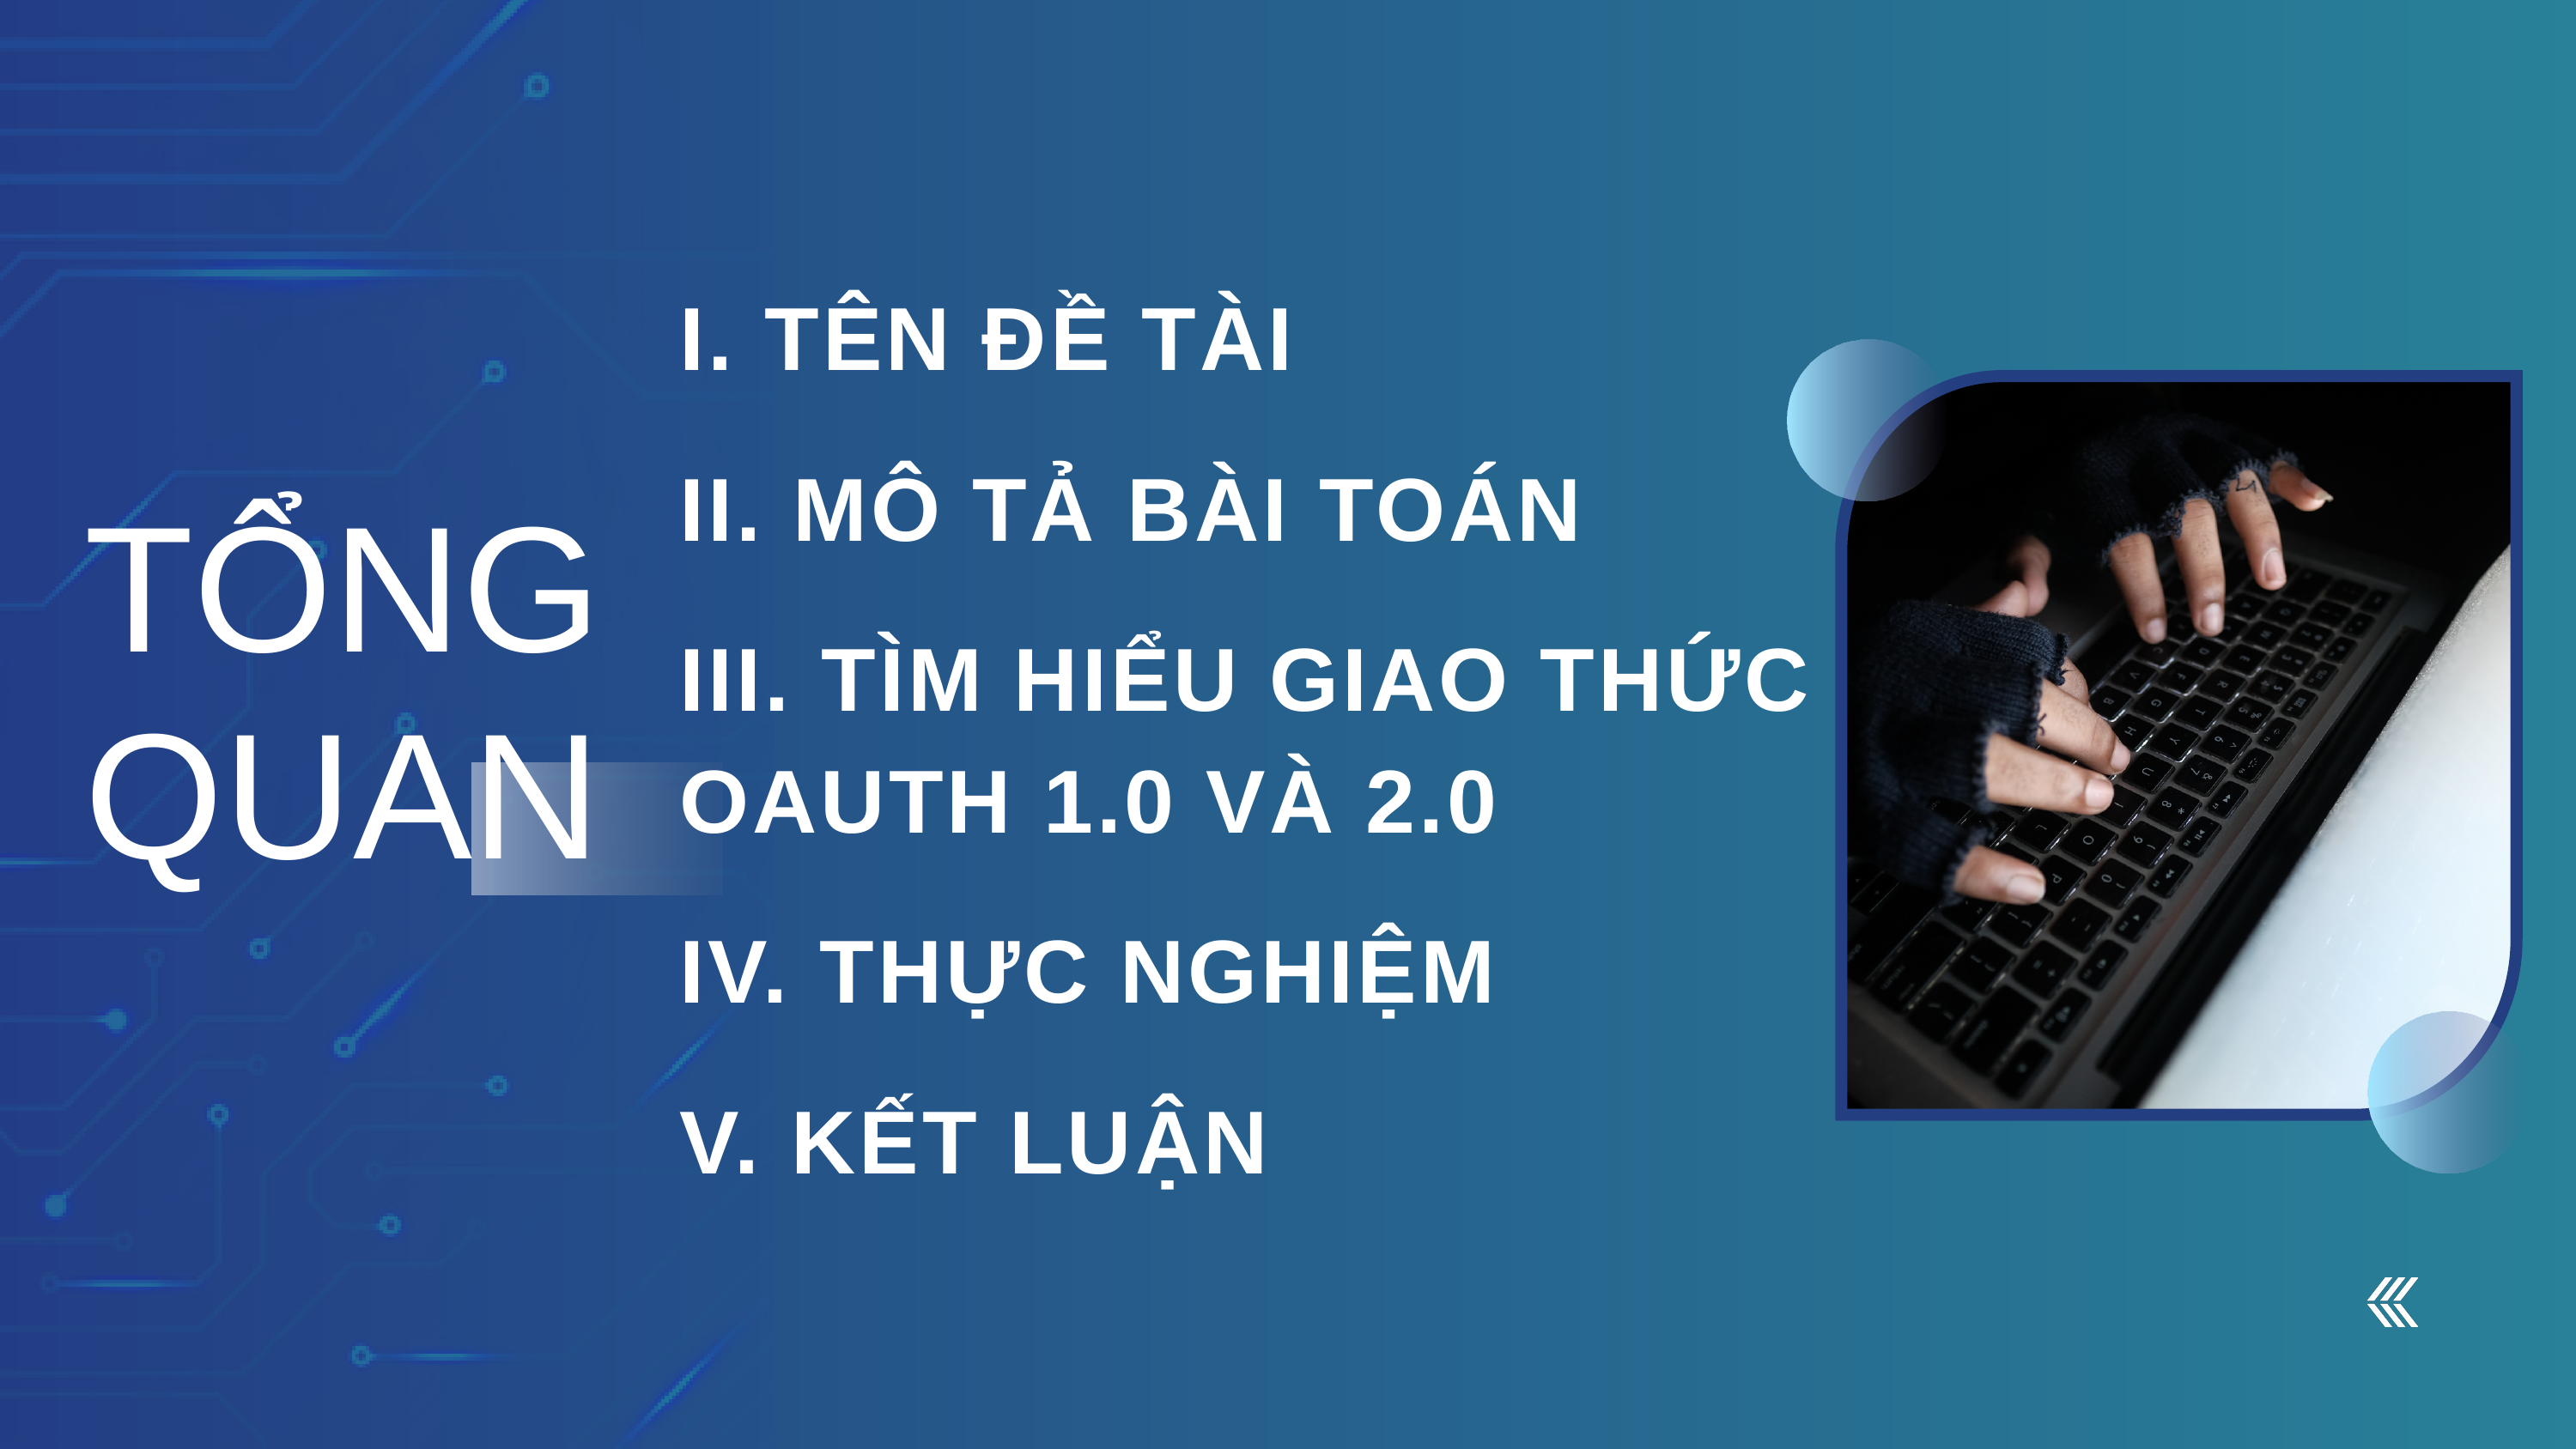

I. TÊN ĐỀ TÀI

II. MÔ TẢ BÀI TOÁN
TỔNG QUAN
III. TÌM HIỂU GIAO THỨC OAUTH 1.0 VÀ 2.0

IV. THỰC NGHIỆM

V. KẾT LUẬN